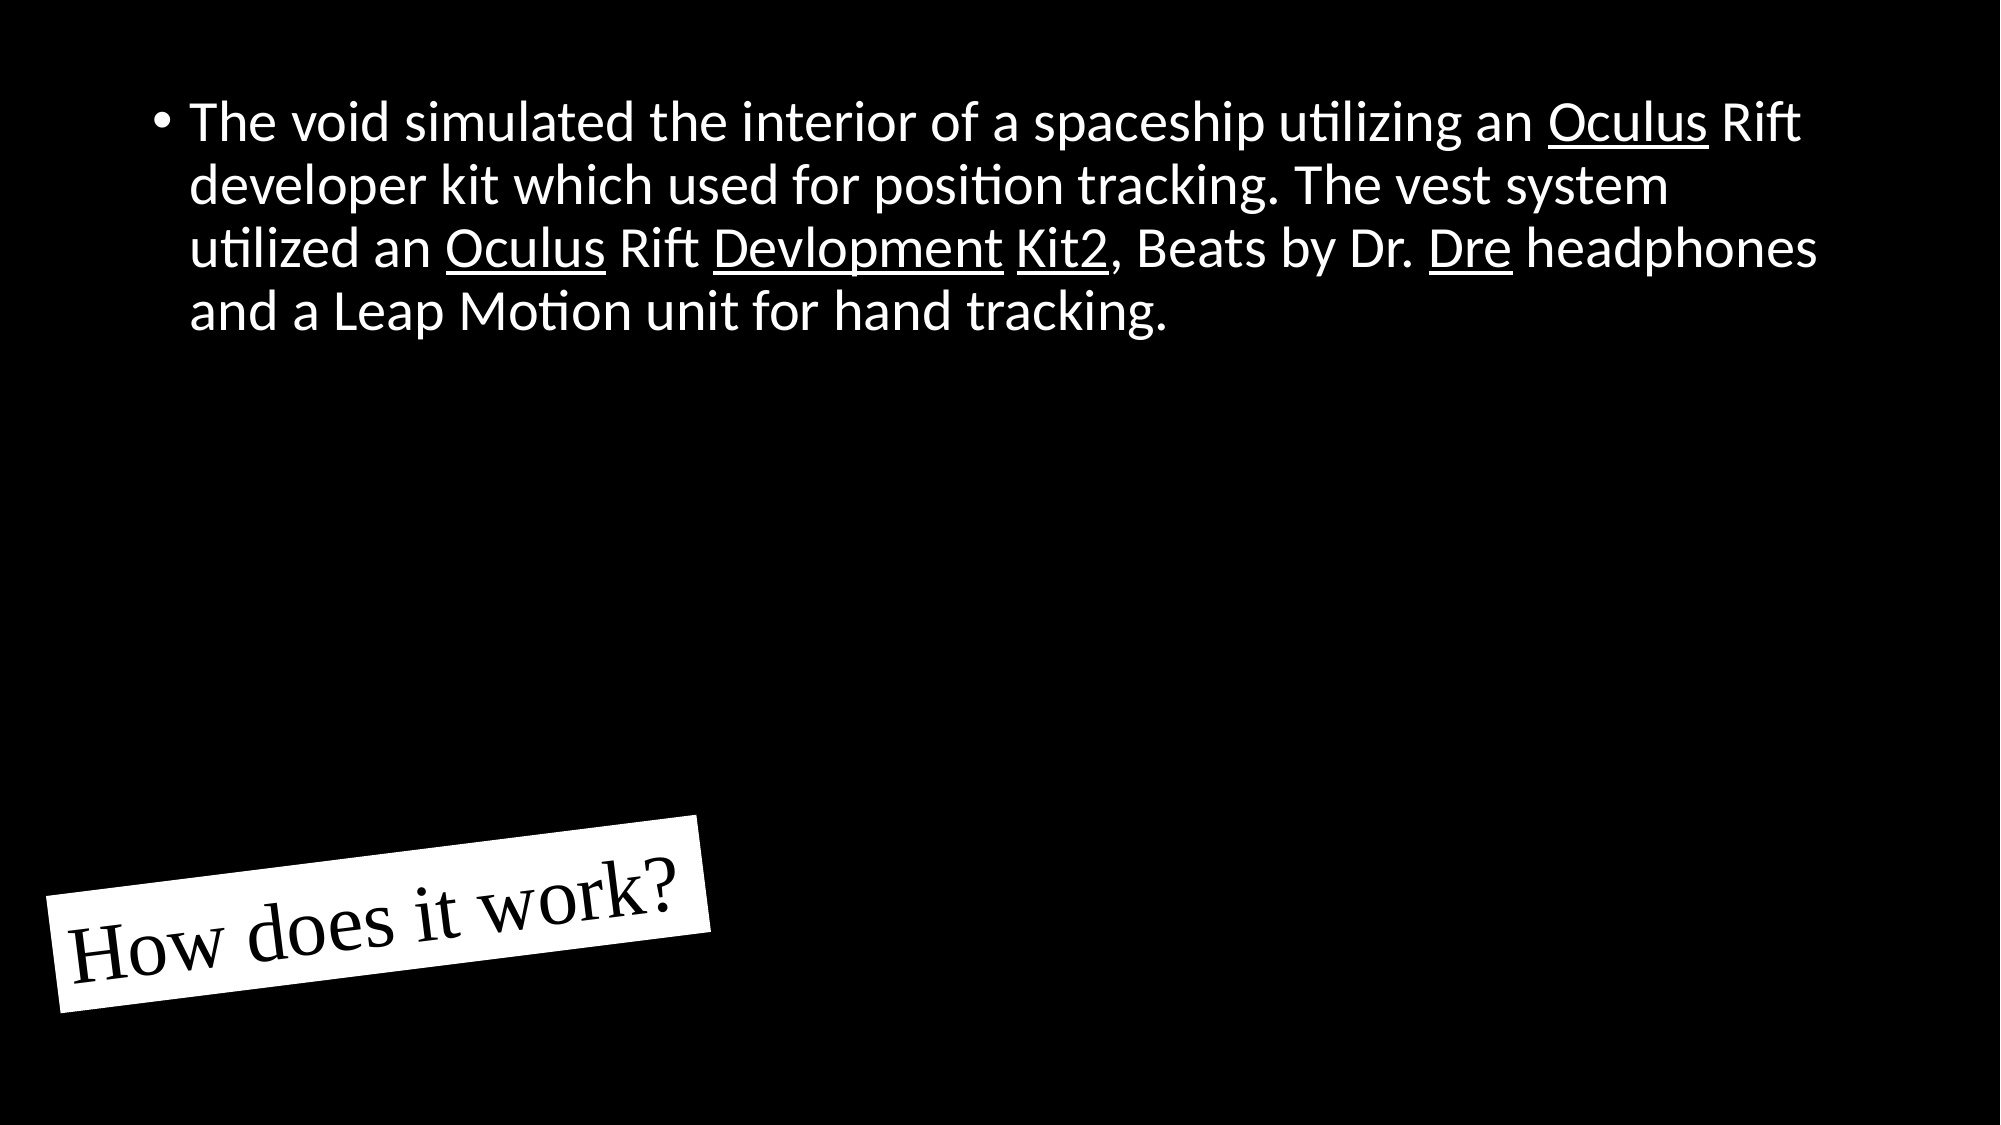

The void simulated the interior of a spaceship utilizing an Oculus Rift developer kit which used for position tracking. The vest system utilized an Oculus Rift Devlopment Kit2, Beats by Dr. Dre headphones and a Leap Motion unit for hand tracking.
How does it work?